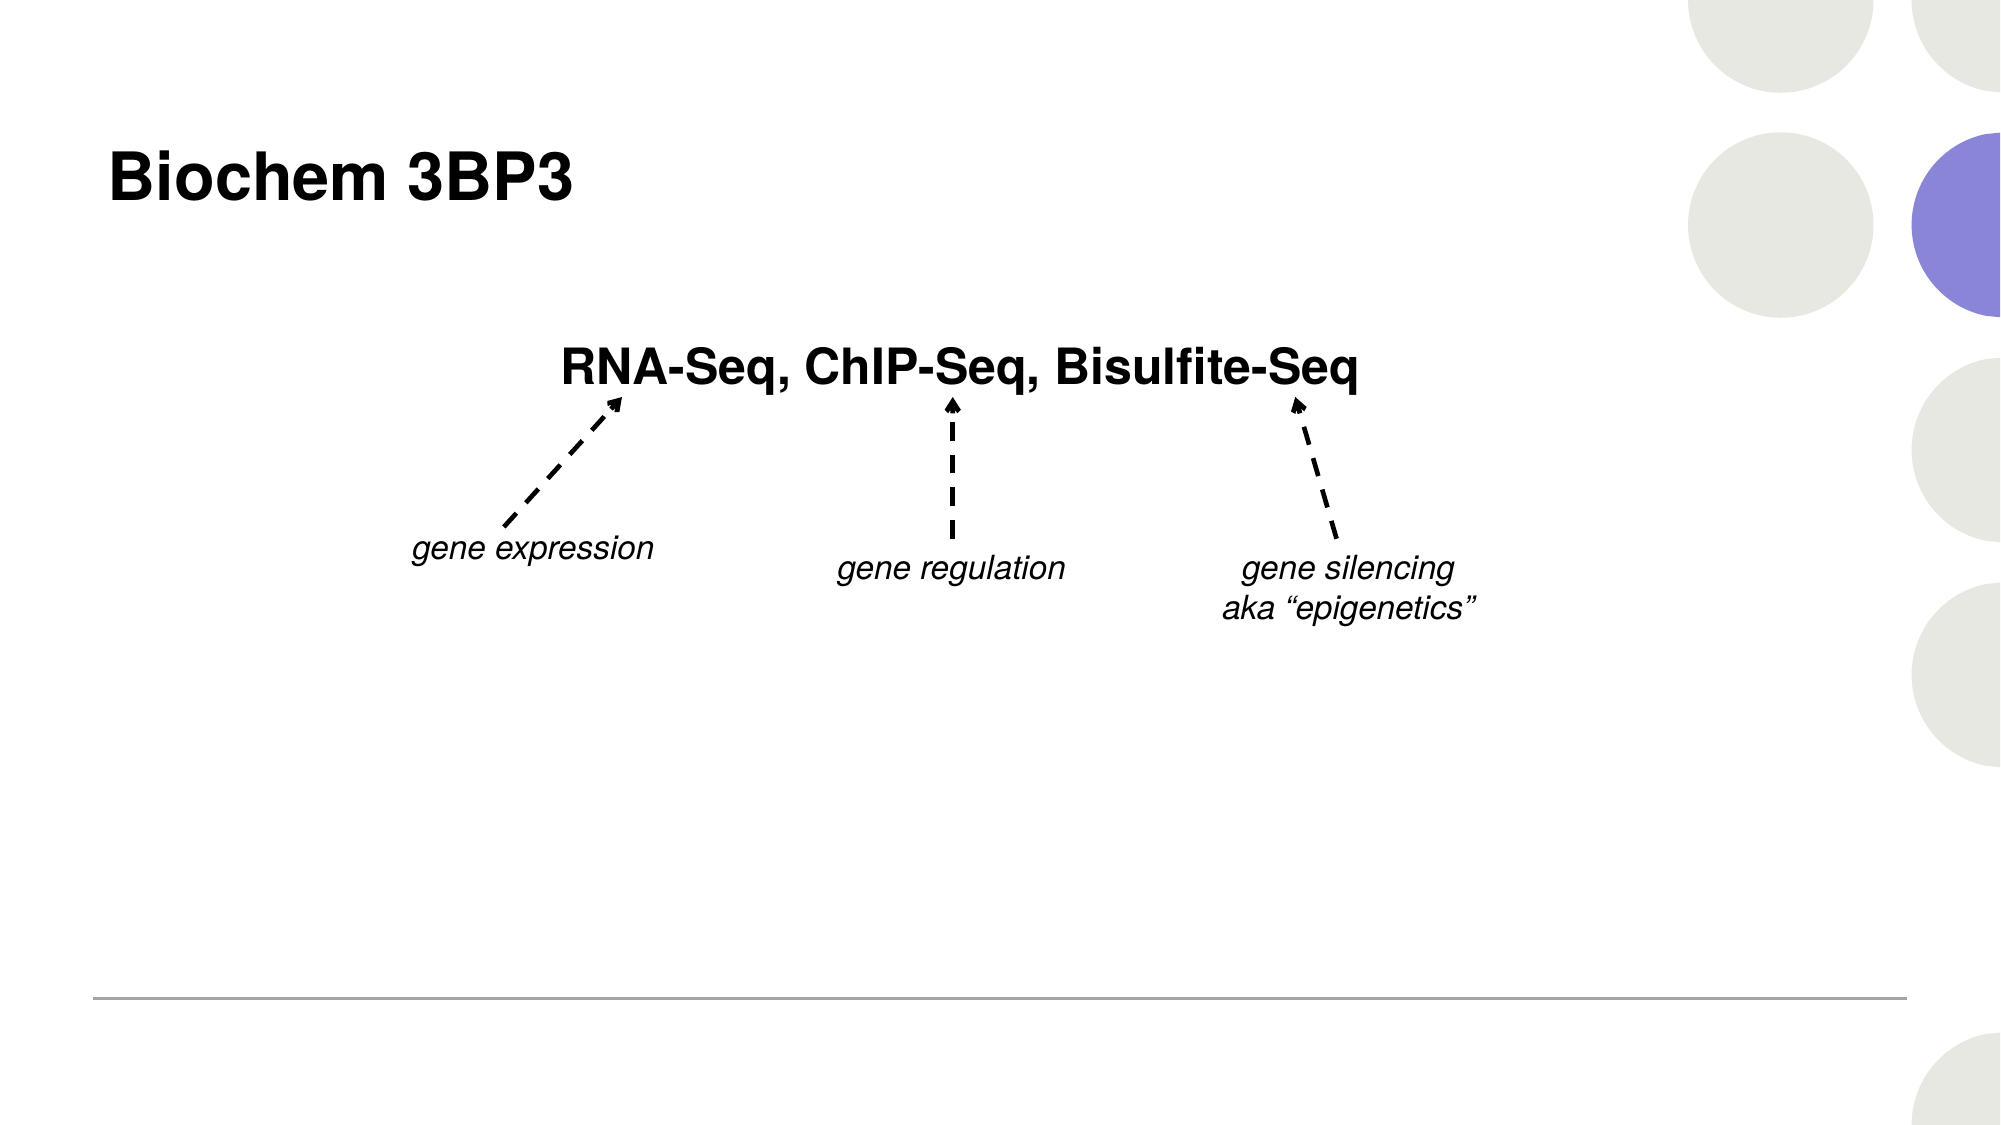

# Biochem 3BP3
RNA-Seq, ChIP-Seq, Bisulfite-Seq
gene expression
gene regulation
gene silencing
aka “epigenetics”